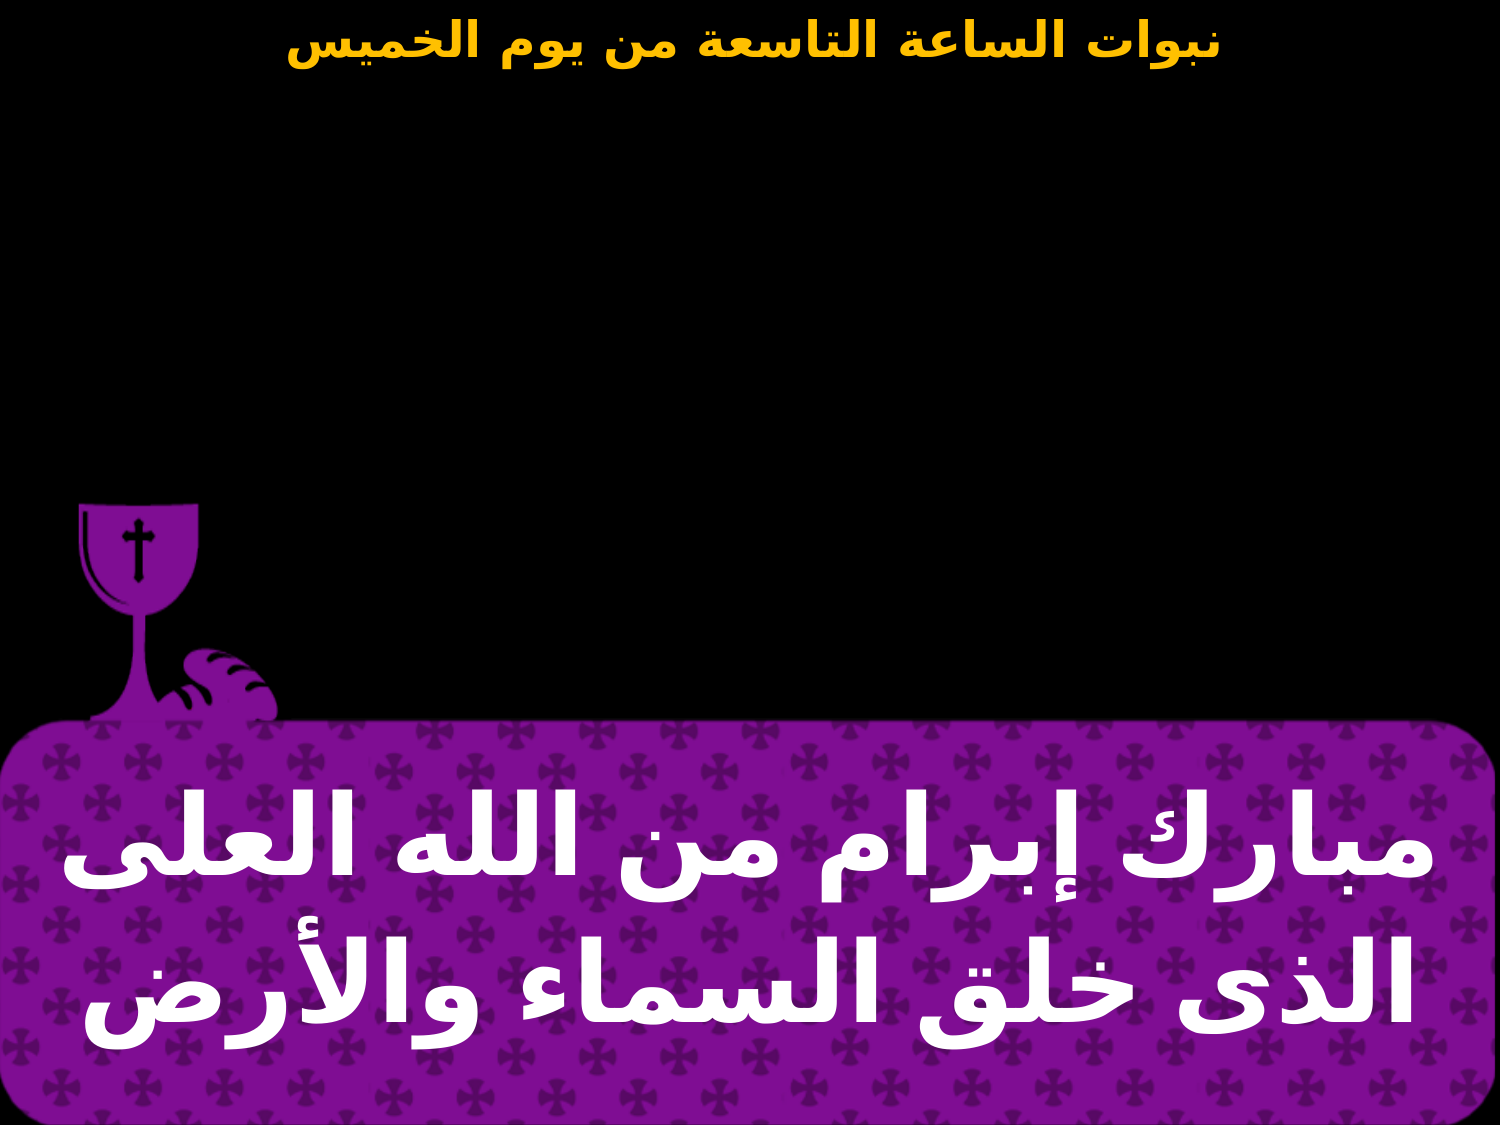

| مبارك إبرام من الله العلى الذى خلق السماء والأرض |
| --- |